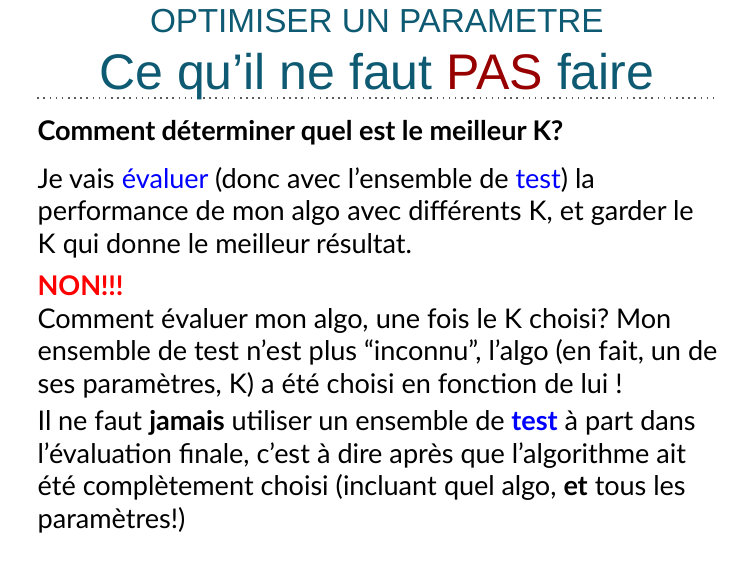

# OPTIMISER UN PARAMETRE
Ce qu’il ne faut PAS faire
Comment déterminer quel est le meilleur K?

Je vais évaluer (donc avec l’ensemble de test) la performance de mon algo avec différents K, et garder le K qui donne le meilleur résultat.

NON!!!
Comment évaluer mon algo, une fois le K choisi? Mon ensemble de test n’est plus “inconnu”, l’algo (en fait, un de ses paramètres, K) a été choisi en fonction de lui !

Il ne faut jamais utiliser un ensemble de test à part dans l’évaluation finale, c’est à dire après que l’algorithme ait été complètement choisi (incluant quel algo, et tous les paramètres!)